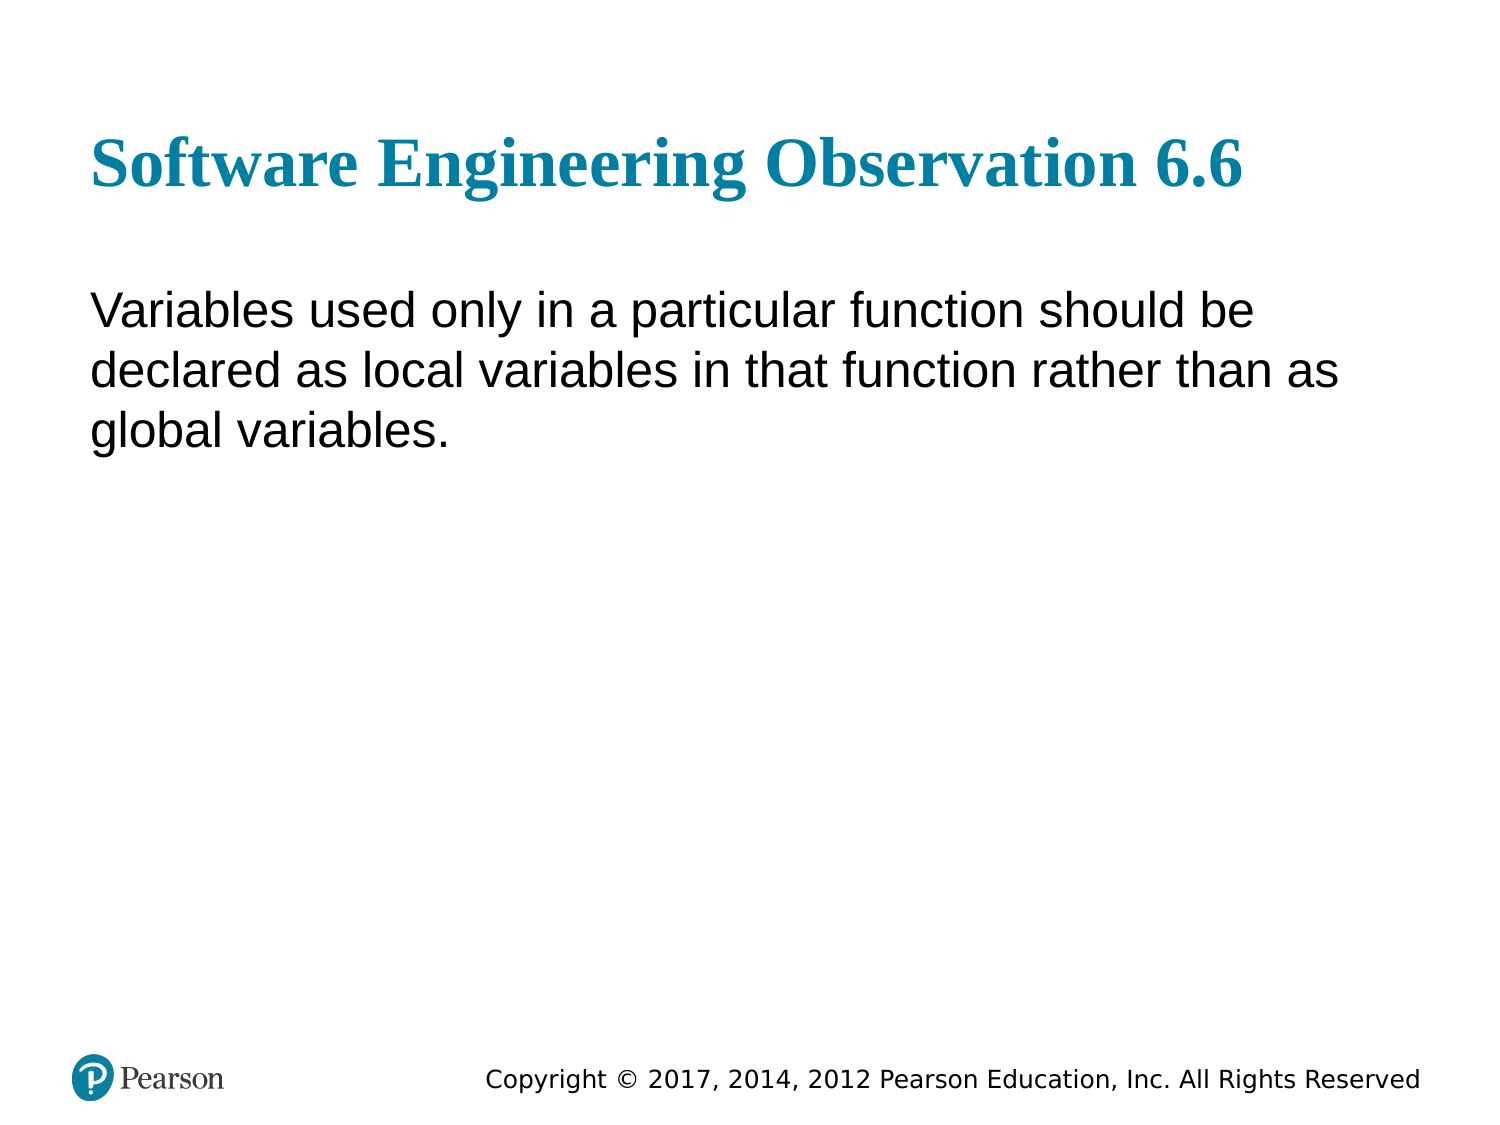

# Software Engineering Observation 6.6
Variables used only in a particular function should be declared as local variables in that function rather than as global variables.